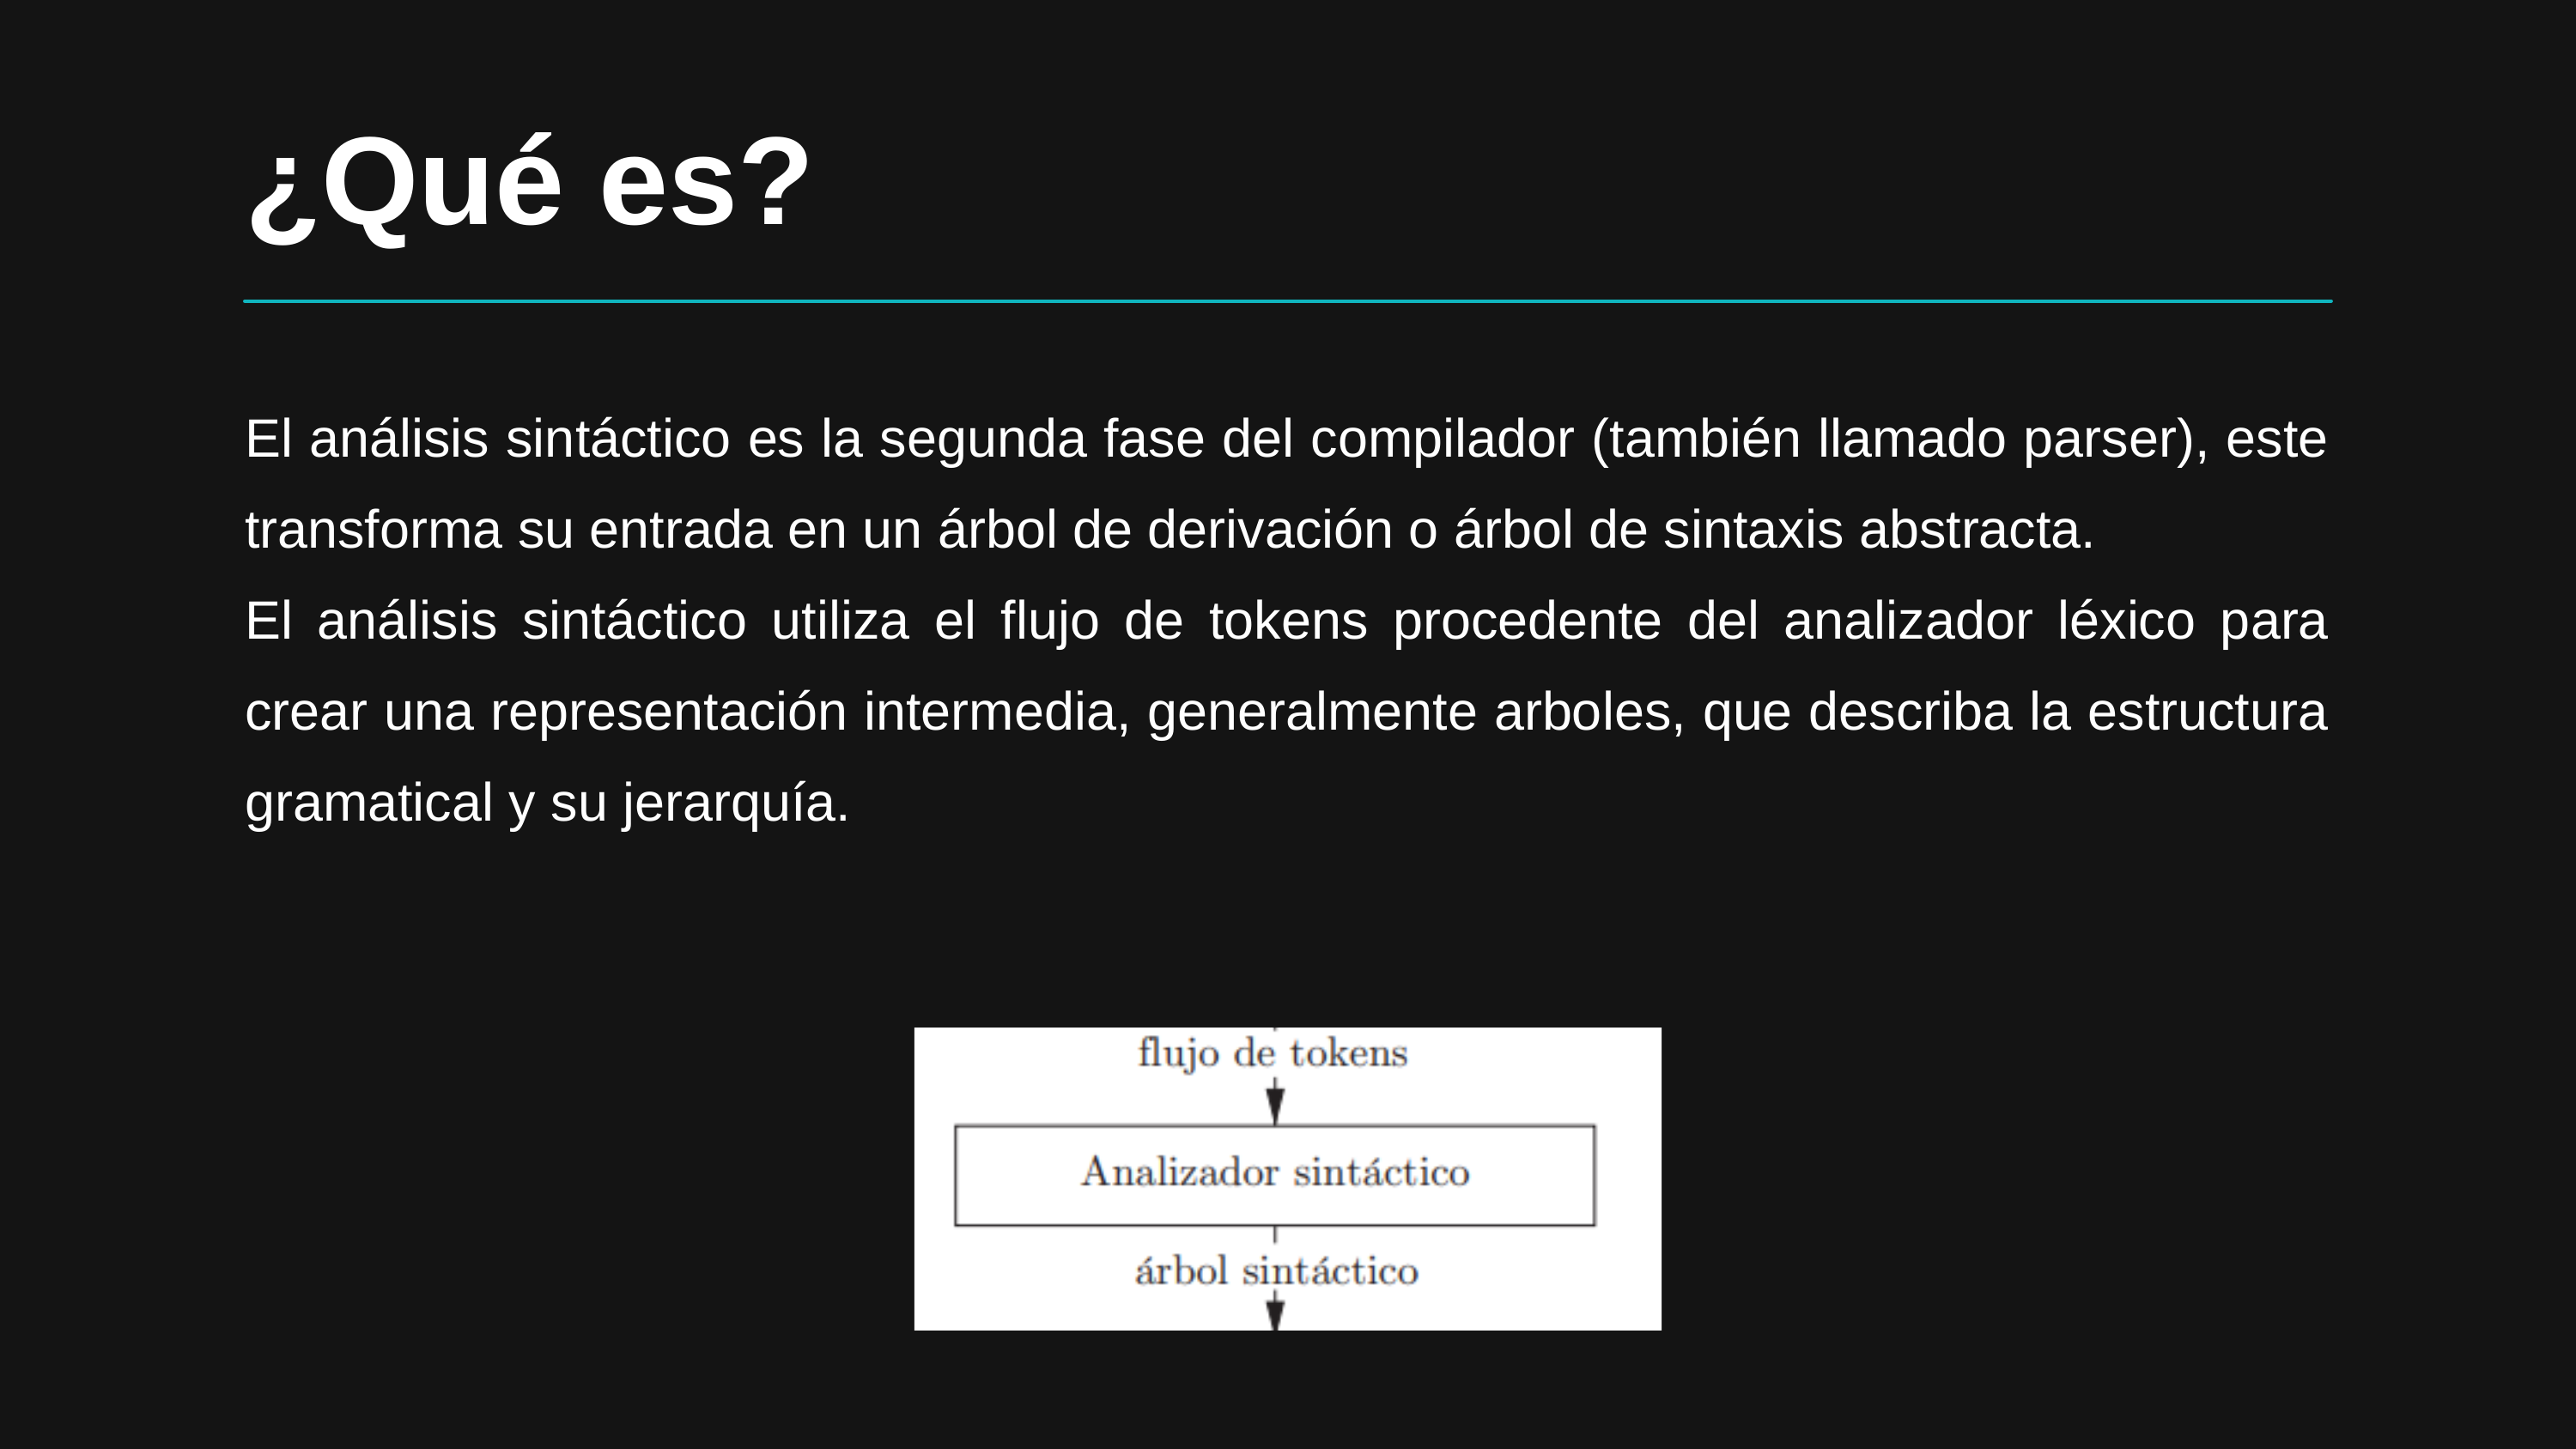

¿Qué es?
El análisis sintáctico es la segunda fase del compilador (también llamado parser), este transforma su entrada en un árbol de derivación o árbol de sintaxis abstracta.
El análisis sintáctico utiliza el flujo de tokens procedente del analizador léxico para crear una representación intermedia, generalmente arboles, que describa la estructura gramatical y su jerarquía.